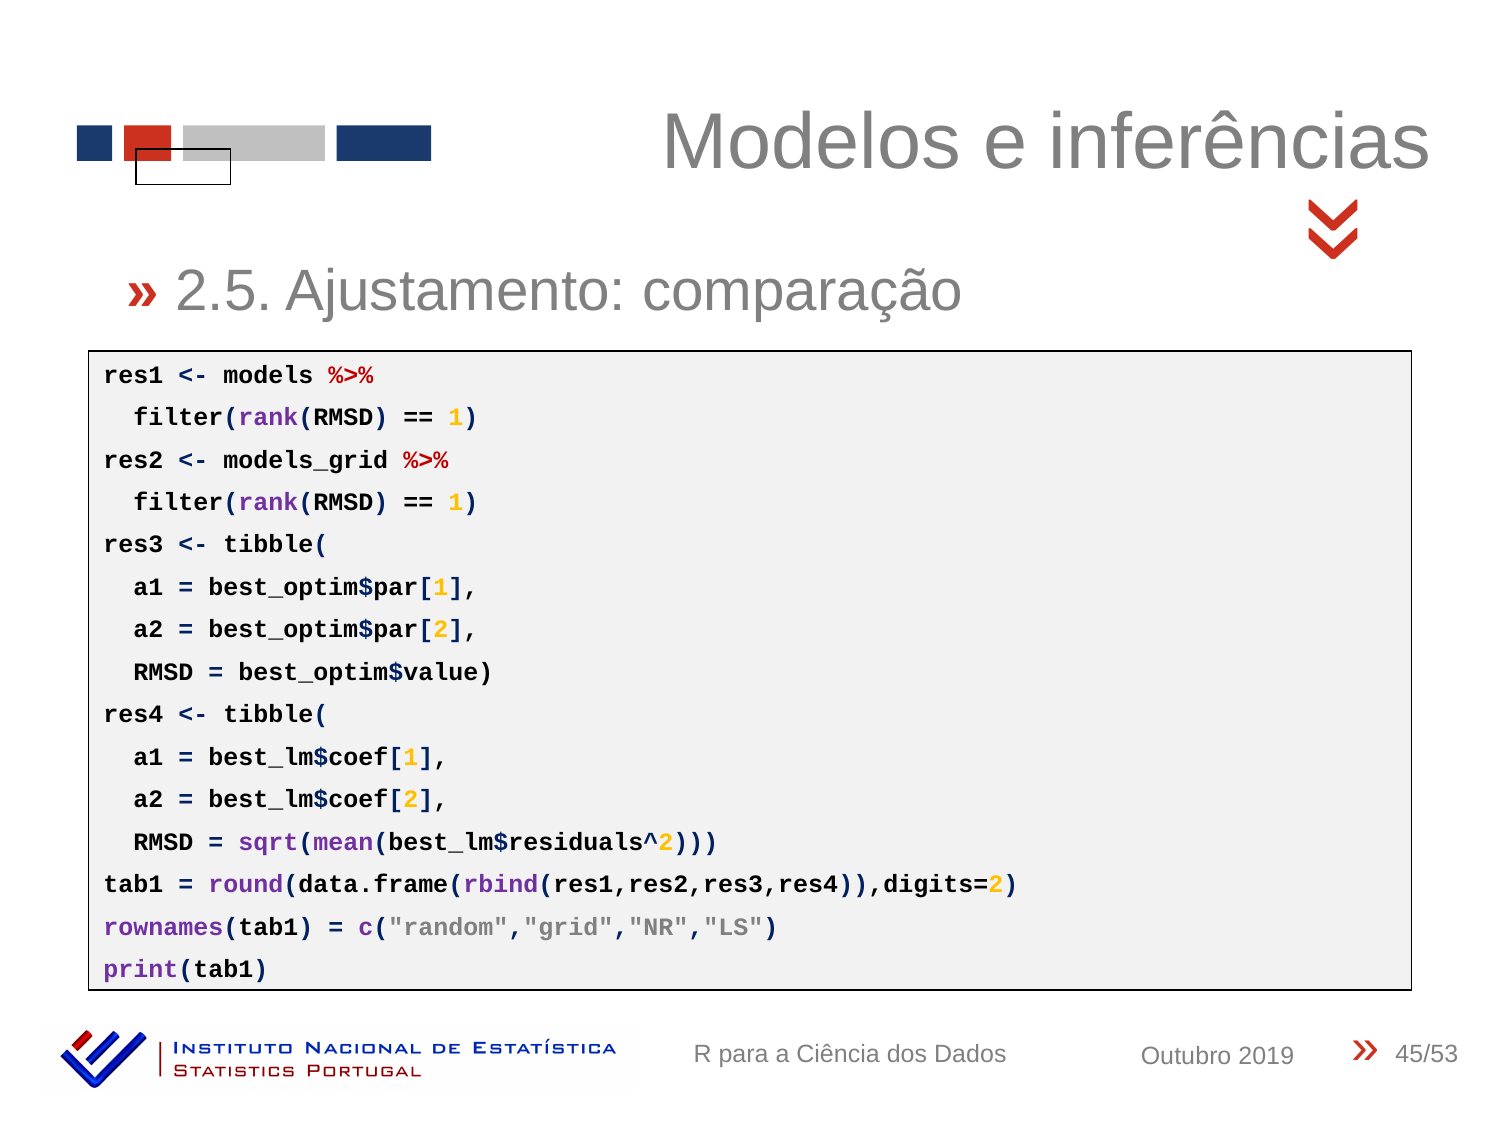

Modelos e inferências
«
» 2.5. Ajustamento: comparação
res1 <- models %>%
  filter(rank(RMSD) == 1)
res2 <- models_grid %>%
  filter(rank(RMSD) == 1)
res3 <- tibble(
  a1 = best_optim$par[1],
  a2 = best_optim$par[2],
  RMSD = best_optim$value)
res4 <- tibble(
  a1 = best_lm$coef[1],
  a2 = best_lm$coef[2],
  RMSD = sqrt(mean(best_lm$residuals^2)))
tab1 = round(data.frame(rbind(res1,res2,res3,res4)),digits=2)
rownames(tab1) = c("random","grid","NR","LS")
print(tab1)
45